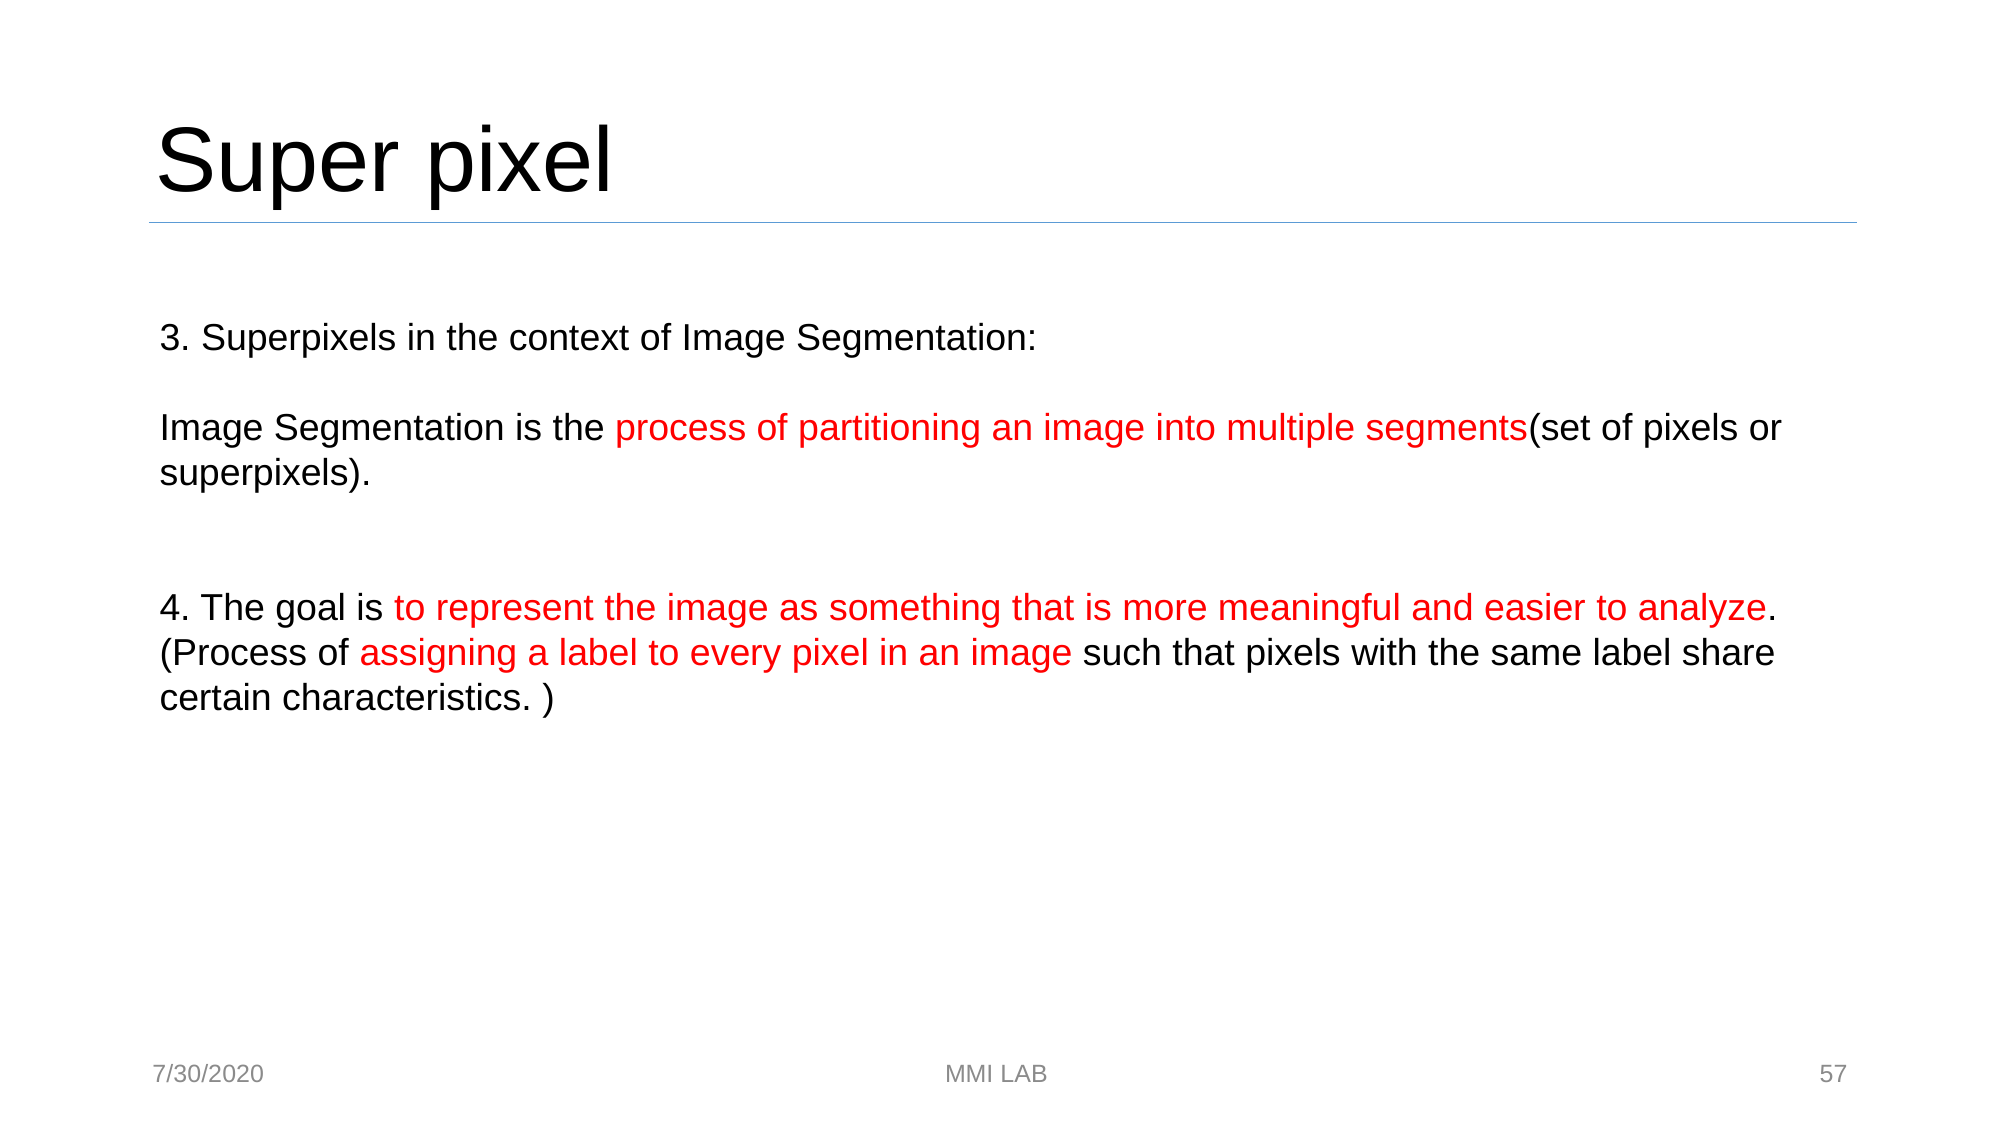

# Super pixel
3. Superpixels in the context of Image Segmentation:

Image Segmentation is the process of partitioning an image into multiple segments(set of pixels or superpixels).

4. The goal is to represent the image as something that is more meaningful and easier to analyze. (Process of assigning a label to every pixel in an image such that pixels with the same label share certain characteristics. )
7/30/2020
MMI LAB
57